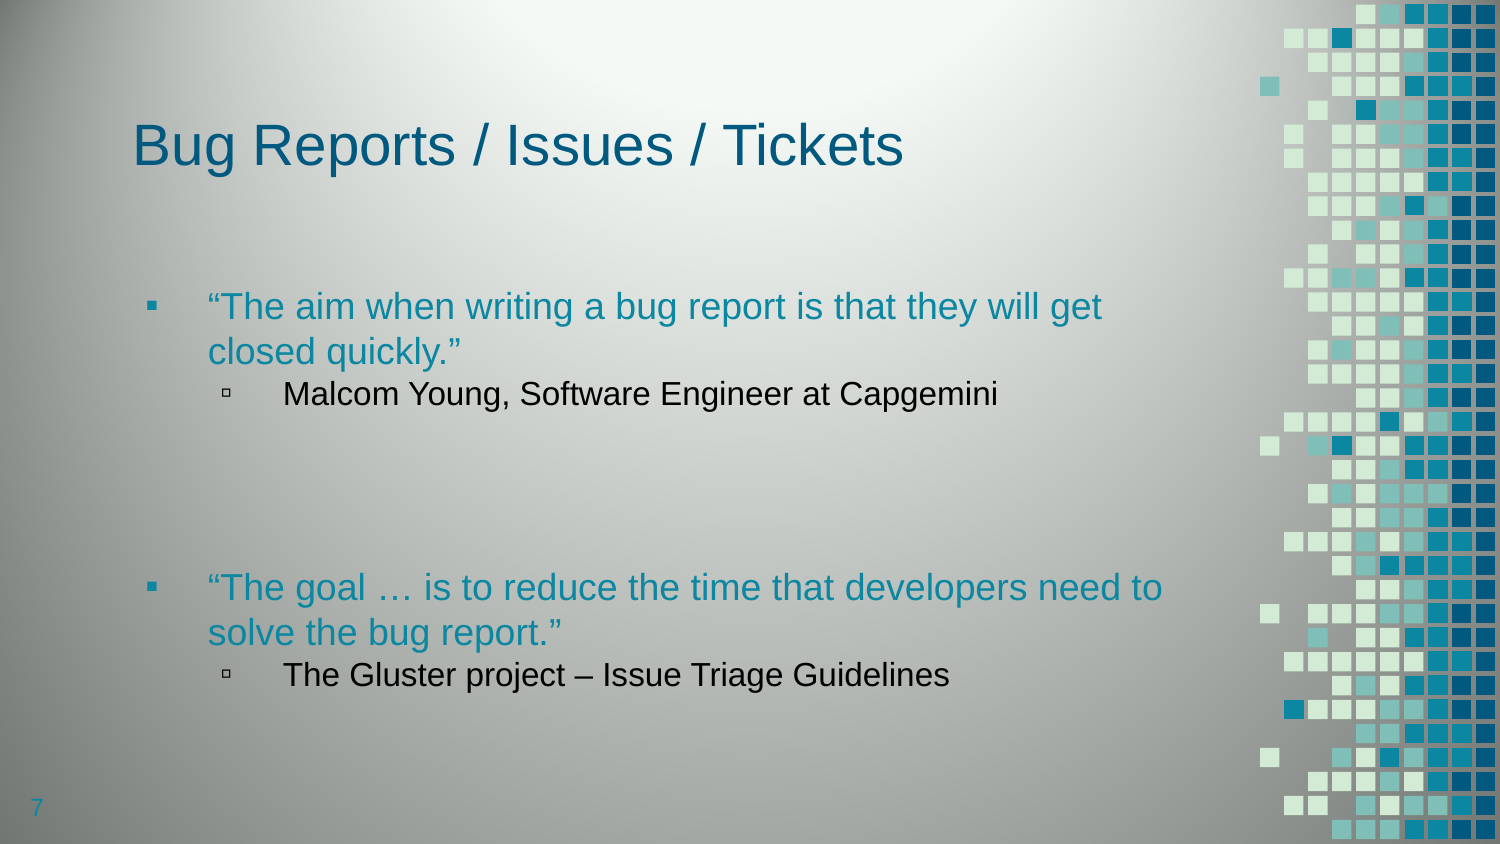

# Bug Reports / Issues / Tickets
“The aim when writing a bug report is that they will get closed quickly.”
Malcom Young, Software Engineer at Capgemini

“The goal … is to reduce the time that developers need to solve the bug report.”
The Gluster project – Issue Triage Guidelines
7